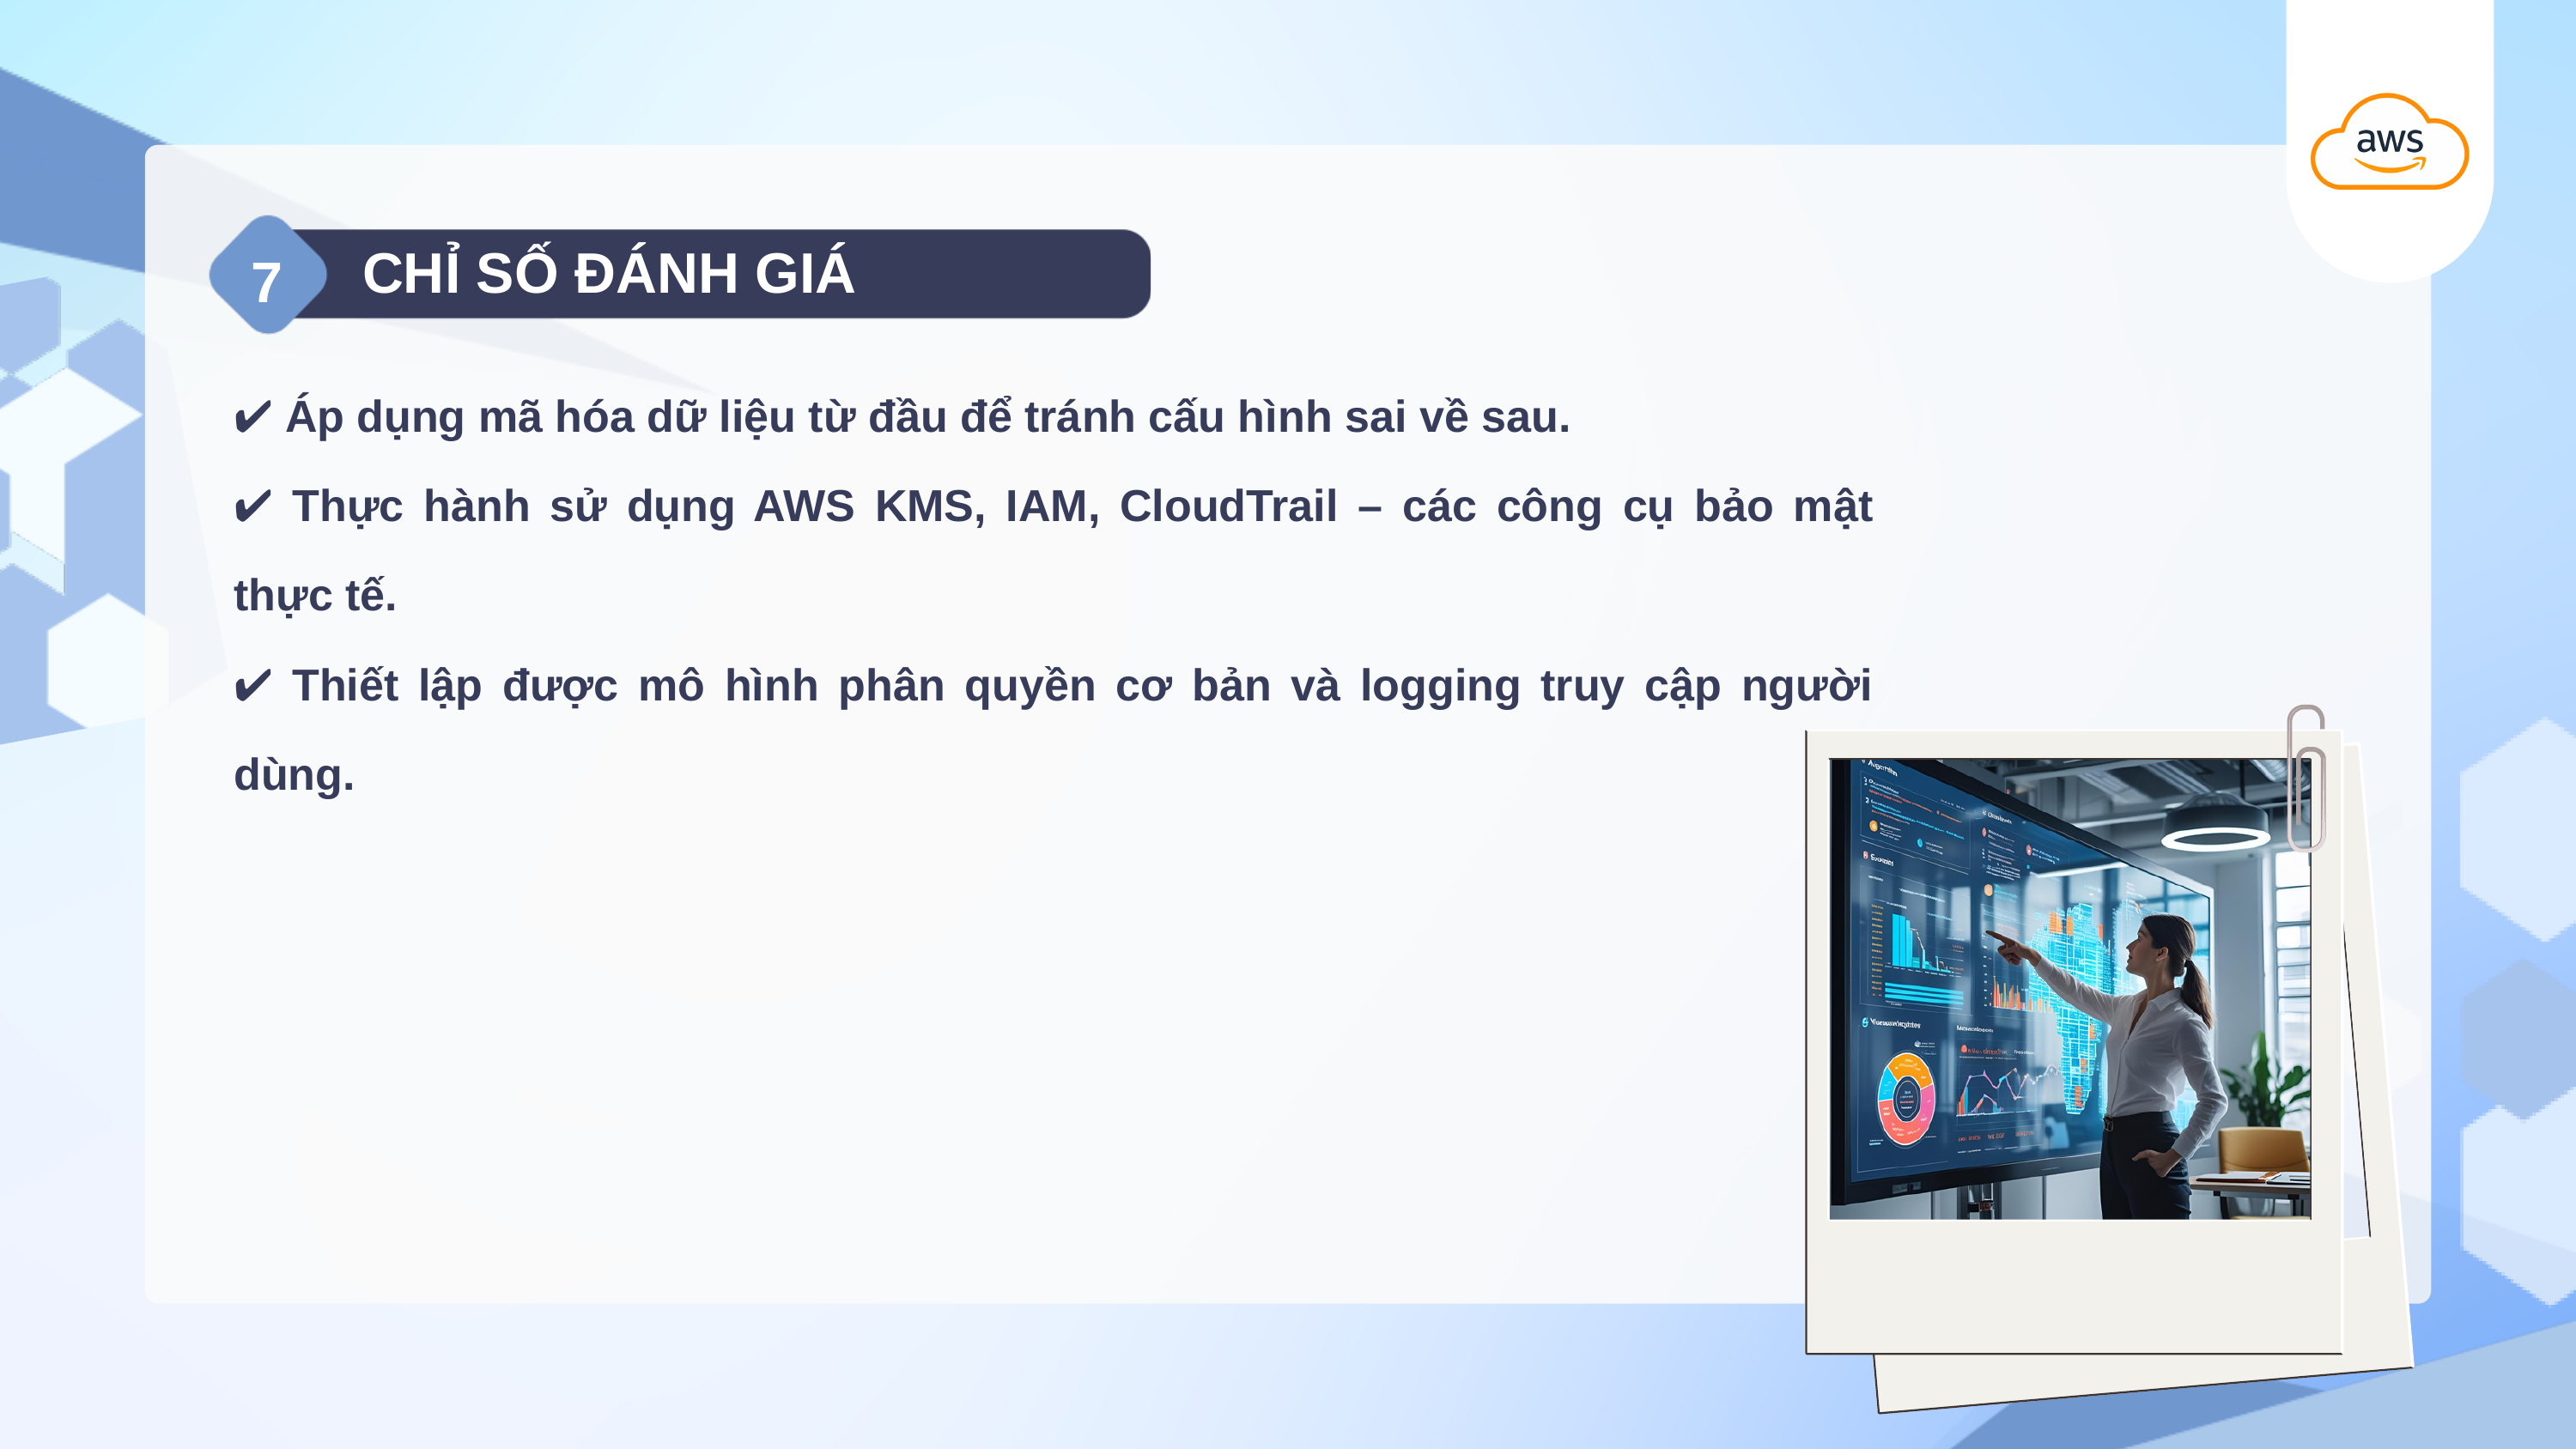

7
CHỈ SỐ ĐÁNH GIÁ

✔️ Áp dụng mã hóa dữ liệu từ đầu để tránh cấu hình sai về sau.
✔️ Thực hành sử dụng AWS KMS, IAM, CloudTrail – các công cụ bảo mật thực tế.
✔️ Thiết lập được mô hình phân quyền cơ bản và logging truy cập người dùng.